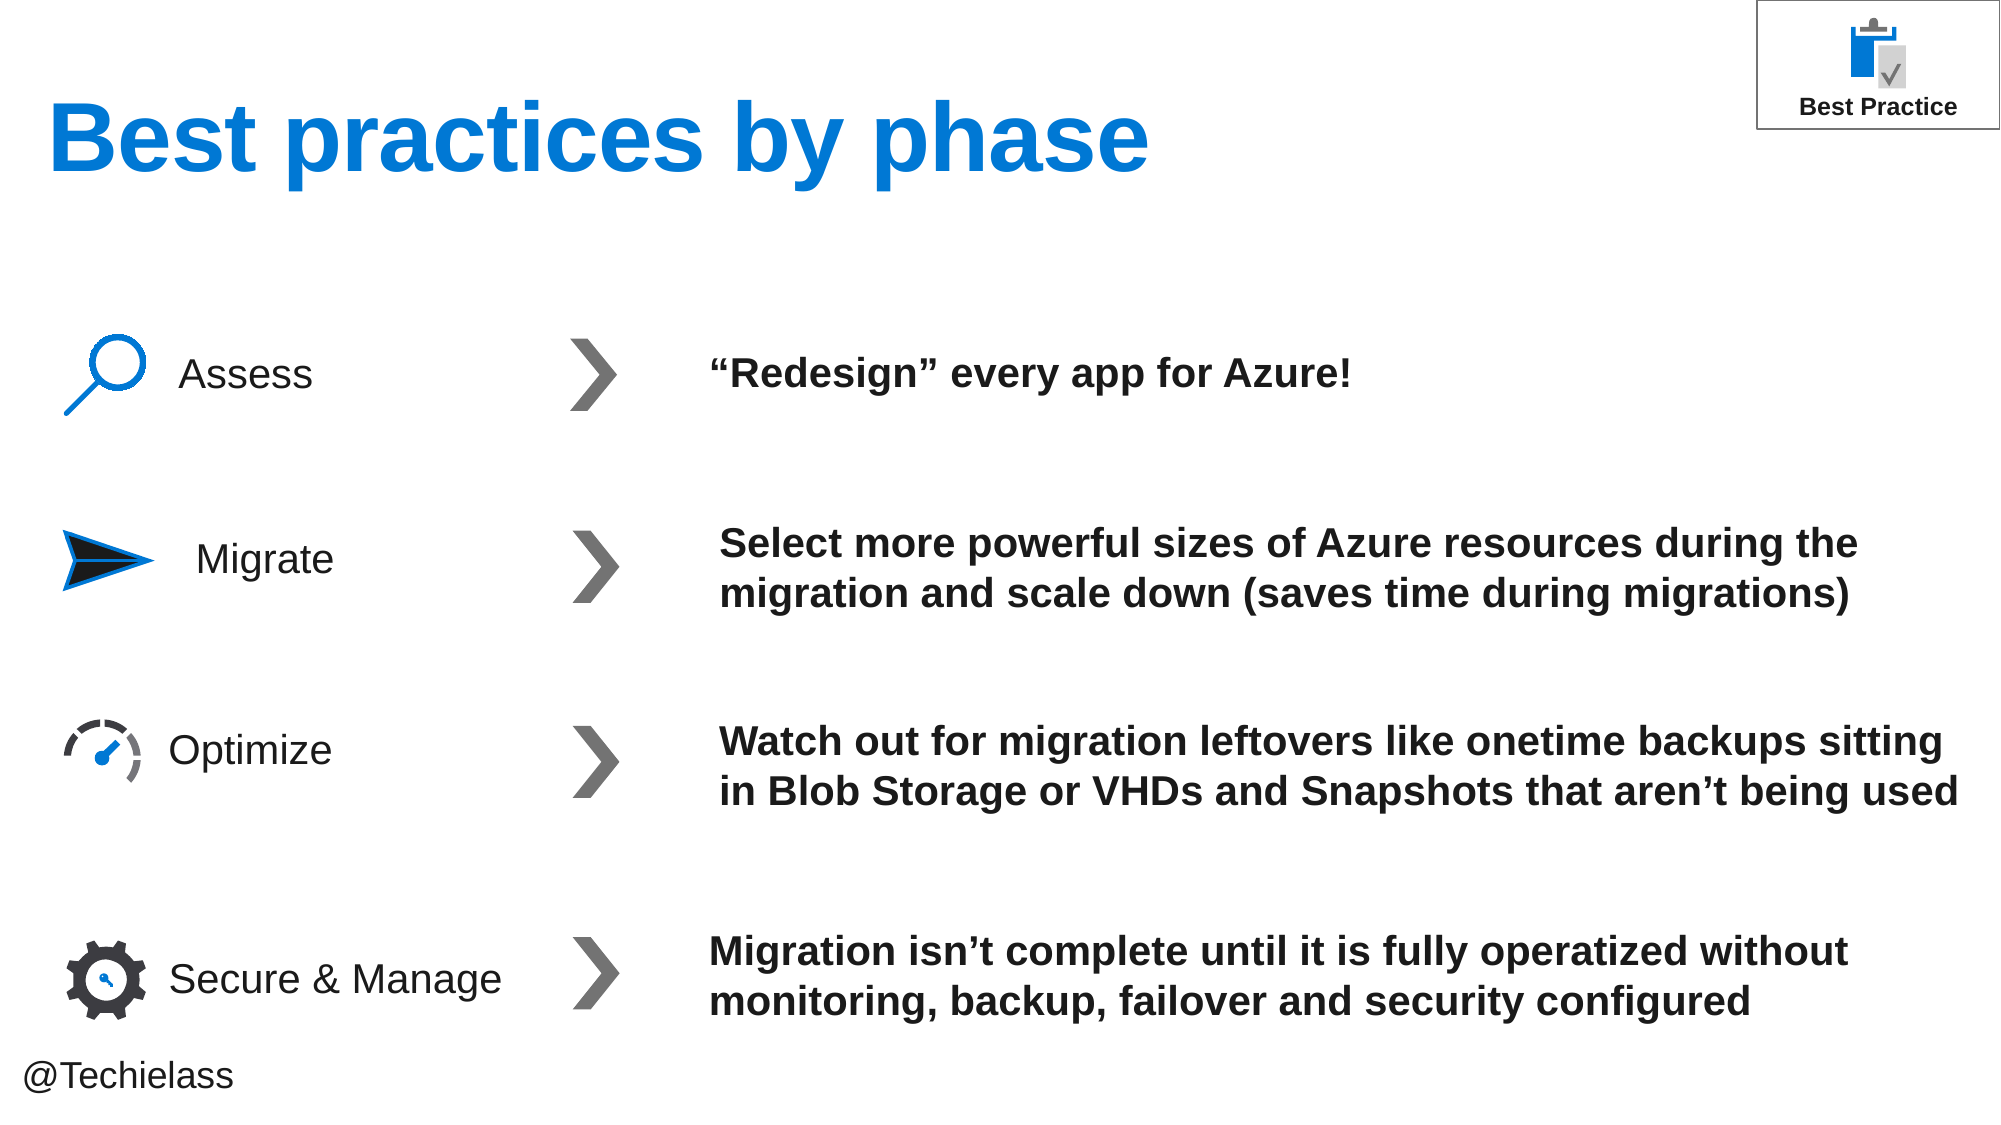

Best Practice
# Best practices by phase
Assess

“Redesign” every app for Azure!
Select more powerful sizes of Azure resources during the migration and scale down (saves time during migrations)

Migrate

Optimize
Watch out for migration leftovers like onetime backups sitting in Blob Storage or VHDs and Snapshots that aren’t being used

Migration isn’t complete until it is fully operatized without monitoring, backup, failover and security configured

Secure & Manage

@Techielass